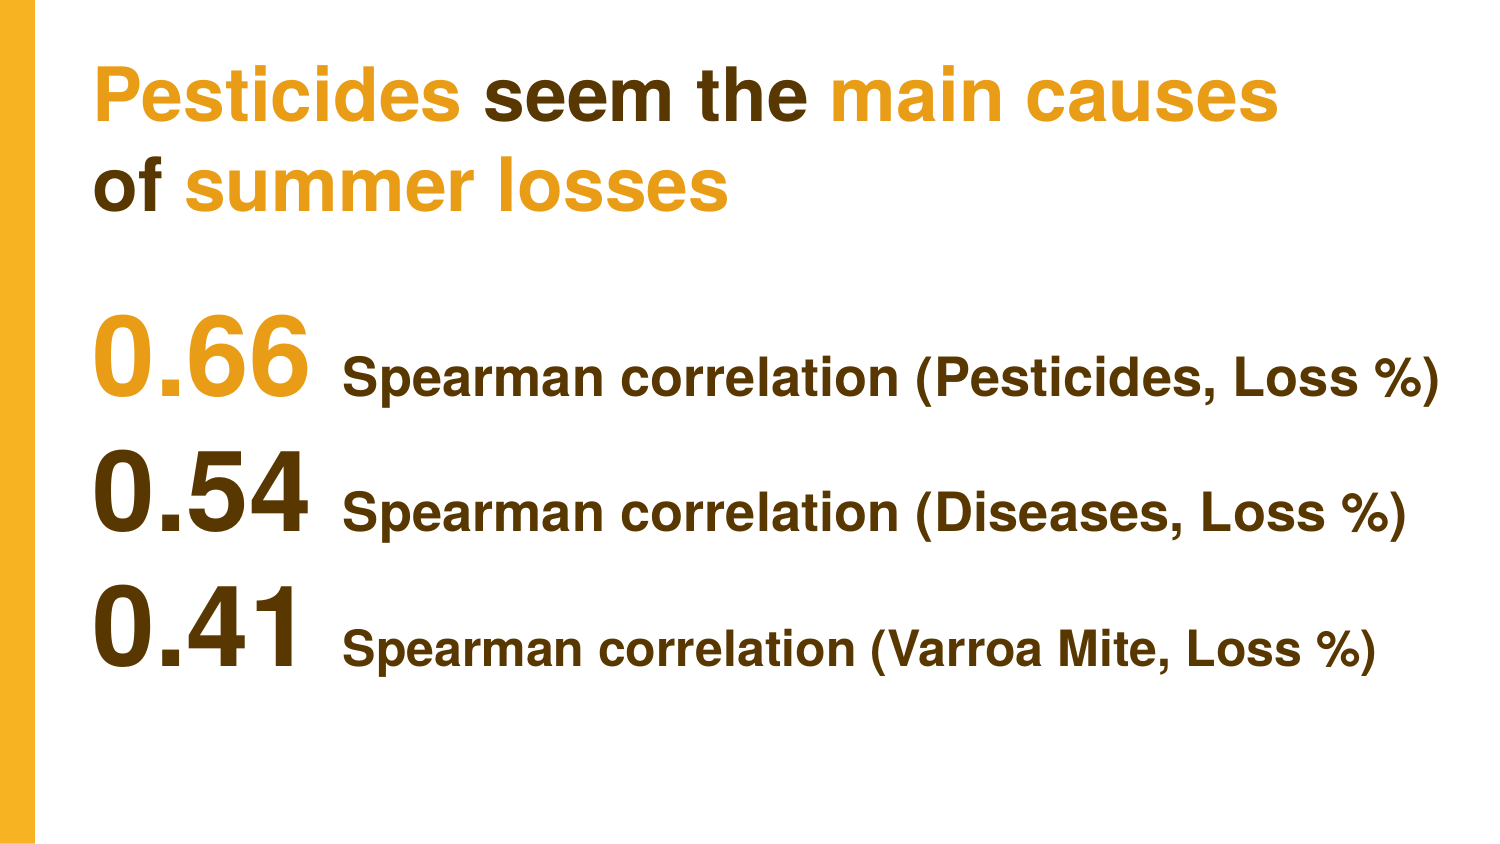

Pesticides seem the main causes
of summer losses
0.66 Spearman correlation (Pesticides, Loss %)
0.54 Spearman correlation (Diseases, Loss %)
0.41 Spearman correlation (Varroa Mite, Loss %)